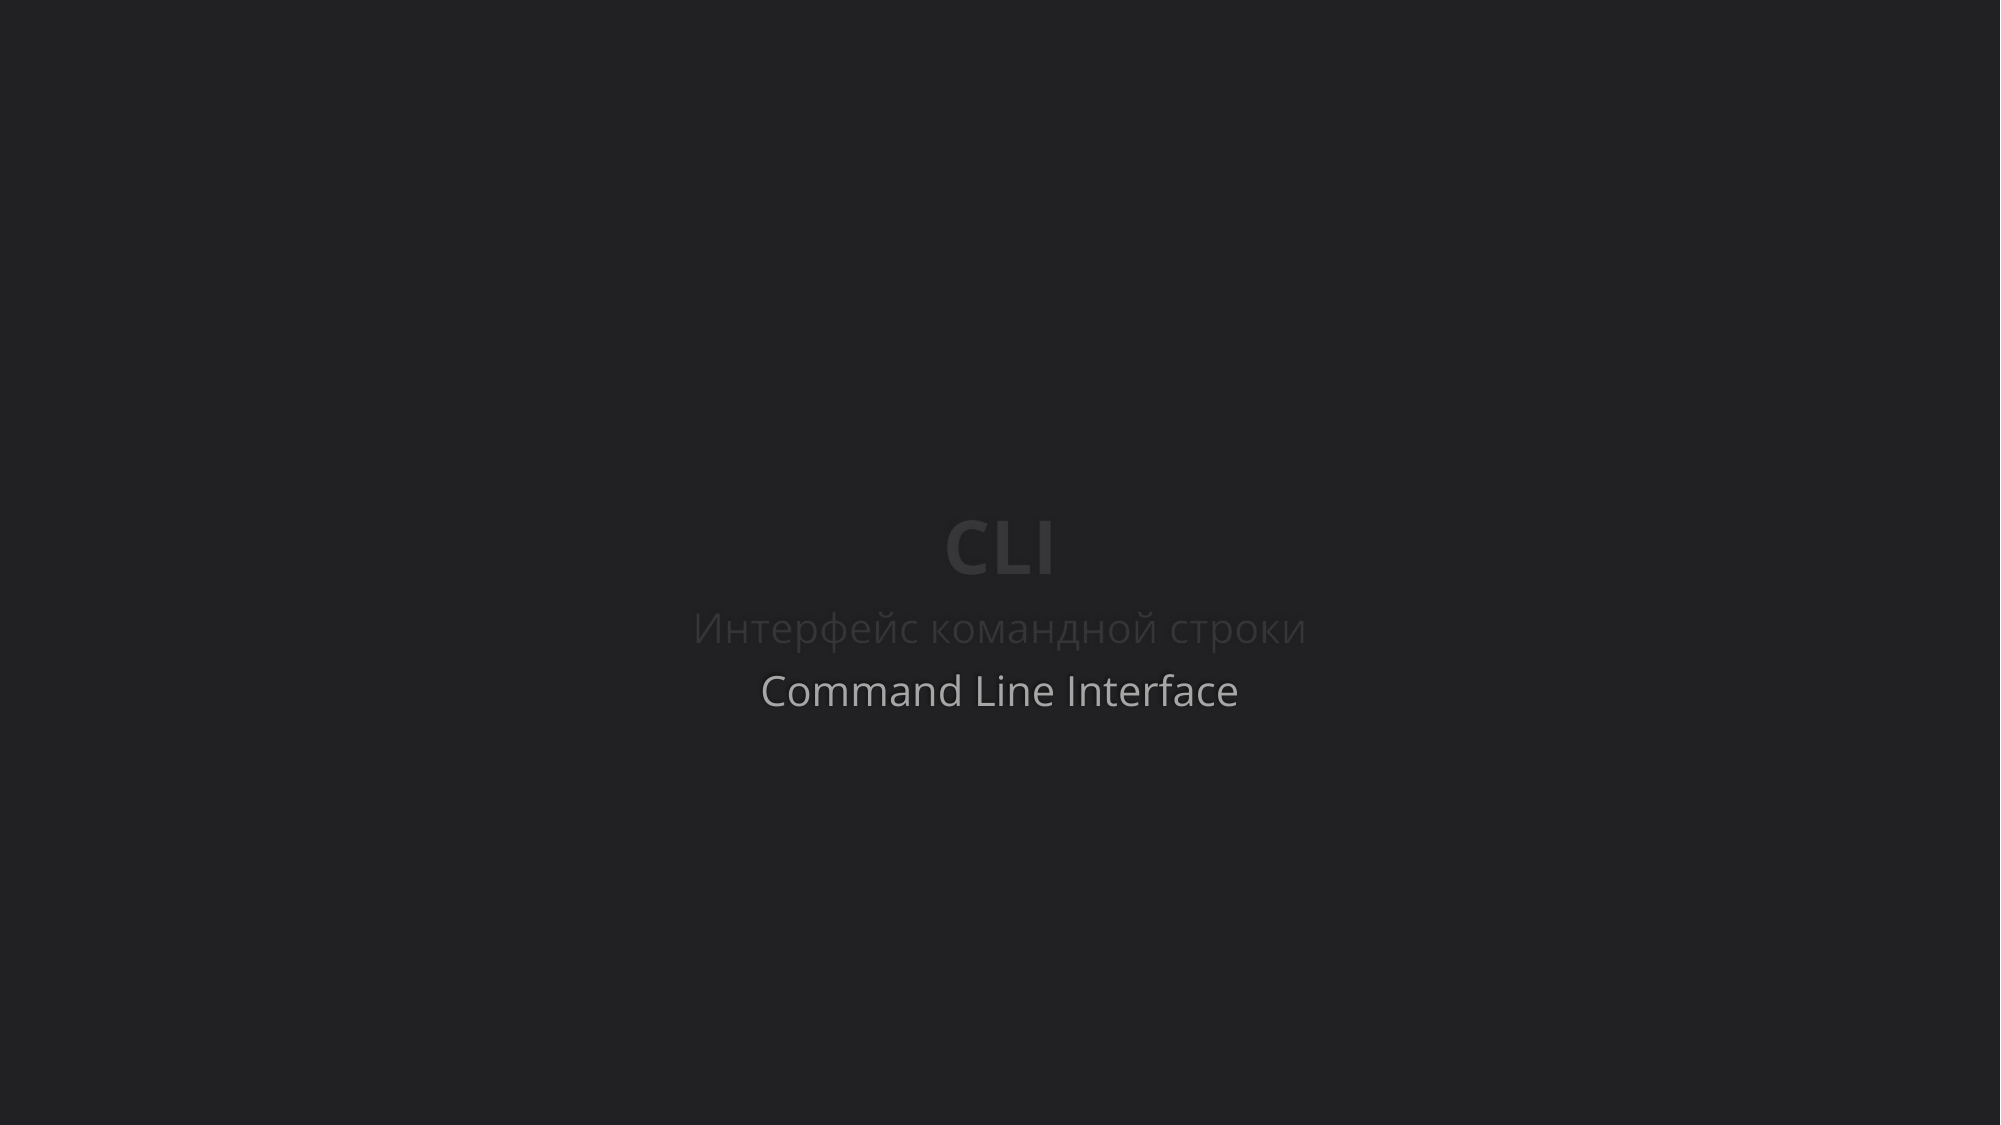

CLI
Интерфейс командной строки
Command Line Interface